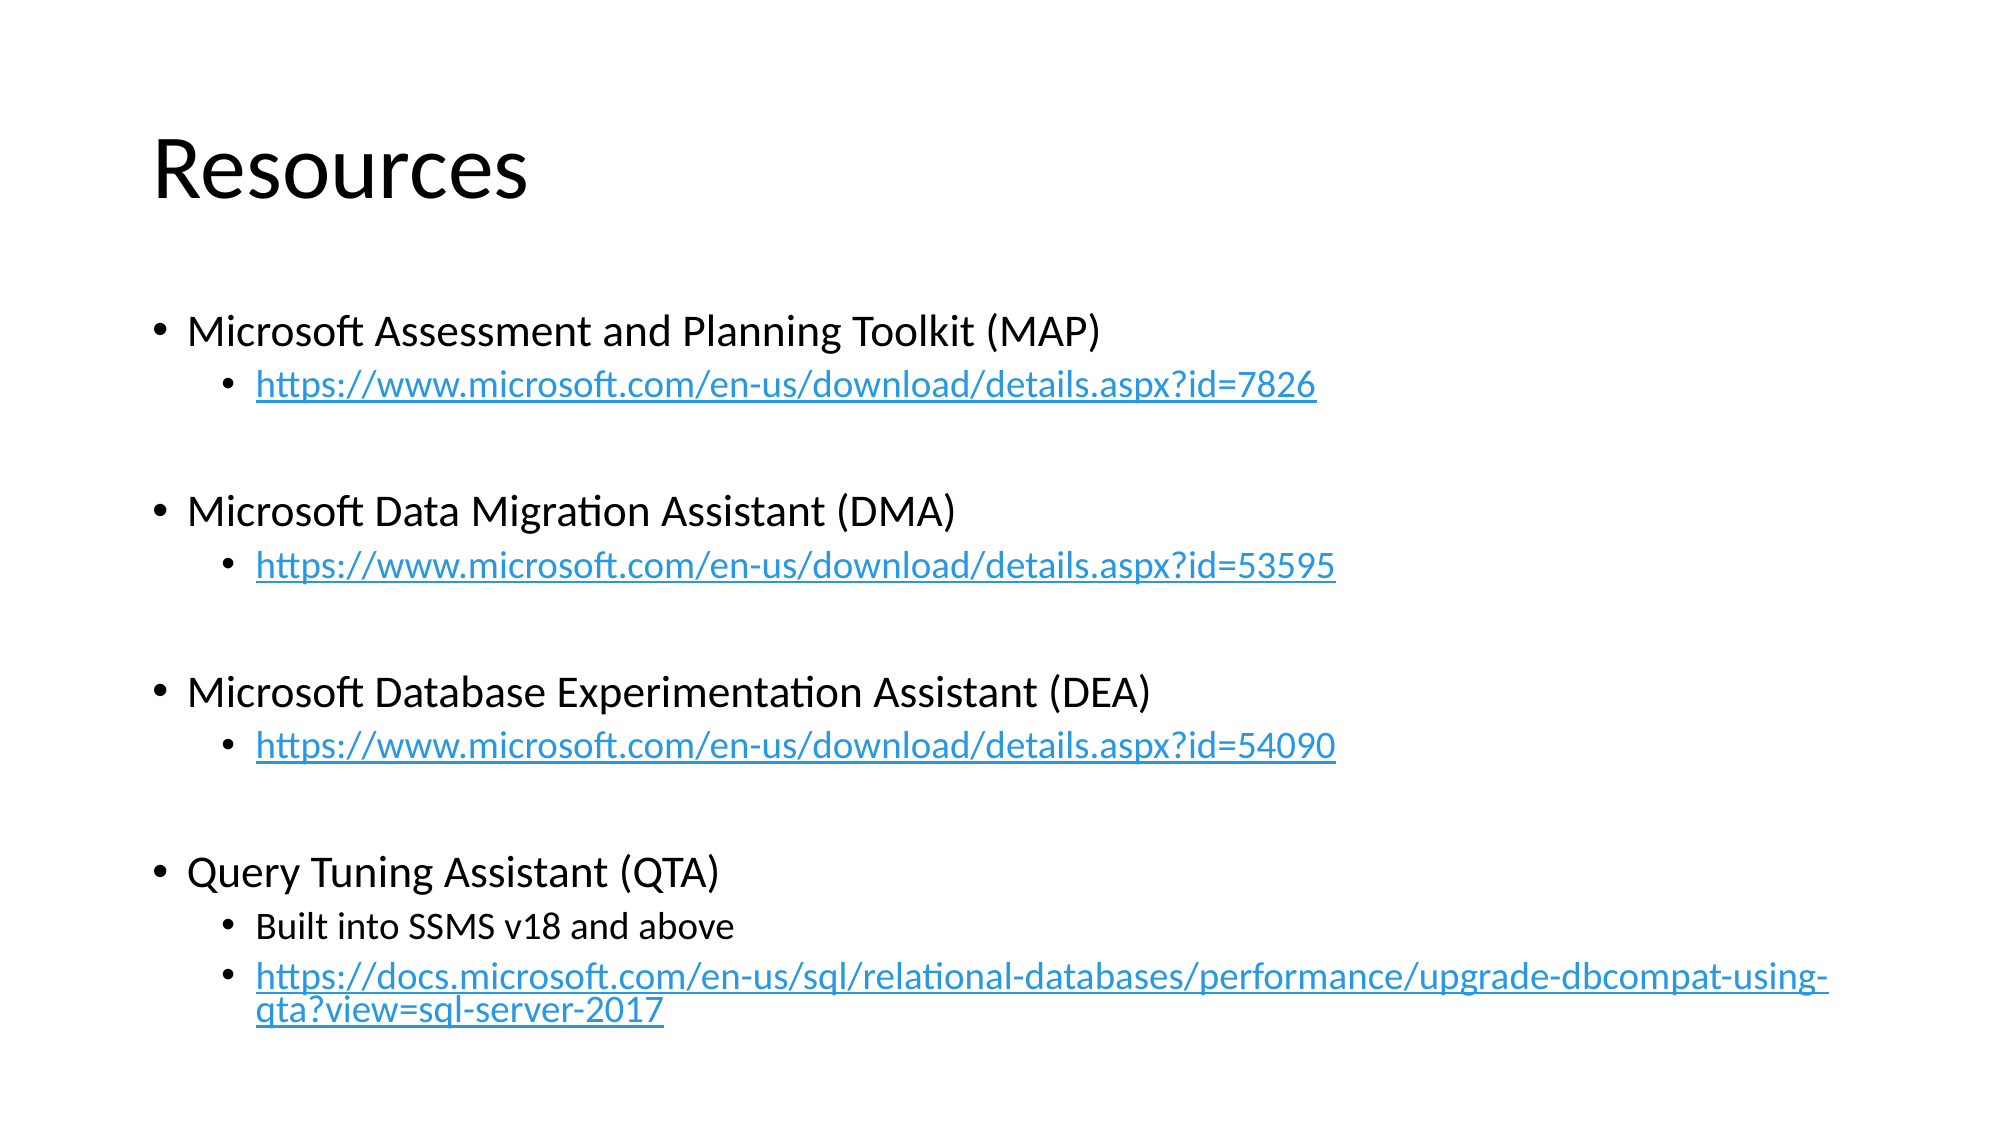

# Resources
Microsoft Assessment and Planning Toolkit (MAP)
https://www.microsoft.com/en-us/download/details.aspx?id=7826

Microsoft Data Migration Assistant (DMA)
https://www.microsoft.com/en-us/download/details.aspx?id=53595

Microsoft Database Experimentation Assistant (DEA)
https://www.microsoft.com/en-us/download/details.aspx?id=54090

Query Tuning Assistant (QTA)
Built into SSMS v18 and above
https://docs.microsoft.com/en-us/sql/relational-databases/performance/upgrade-dbcompat-using-qta?view=sql-server-2017